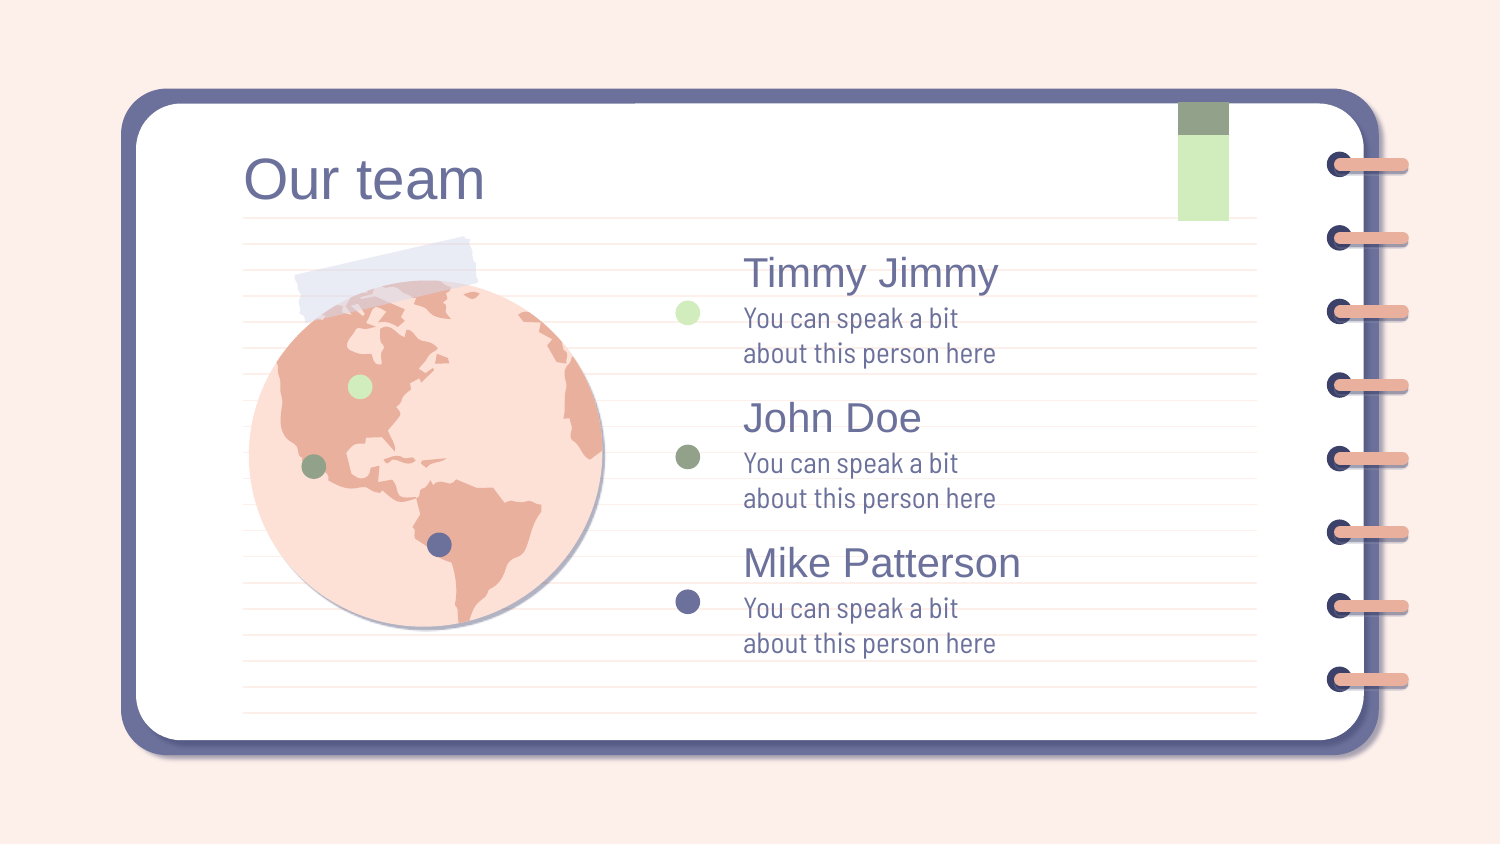

# Our team
Timmy Jimmy

You can speak a bit about this person here

John Doe
You can speak a bit about this person here

Mike Patterson

You can speak a bit about this person here